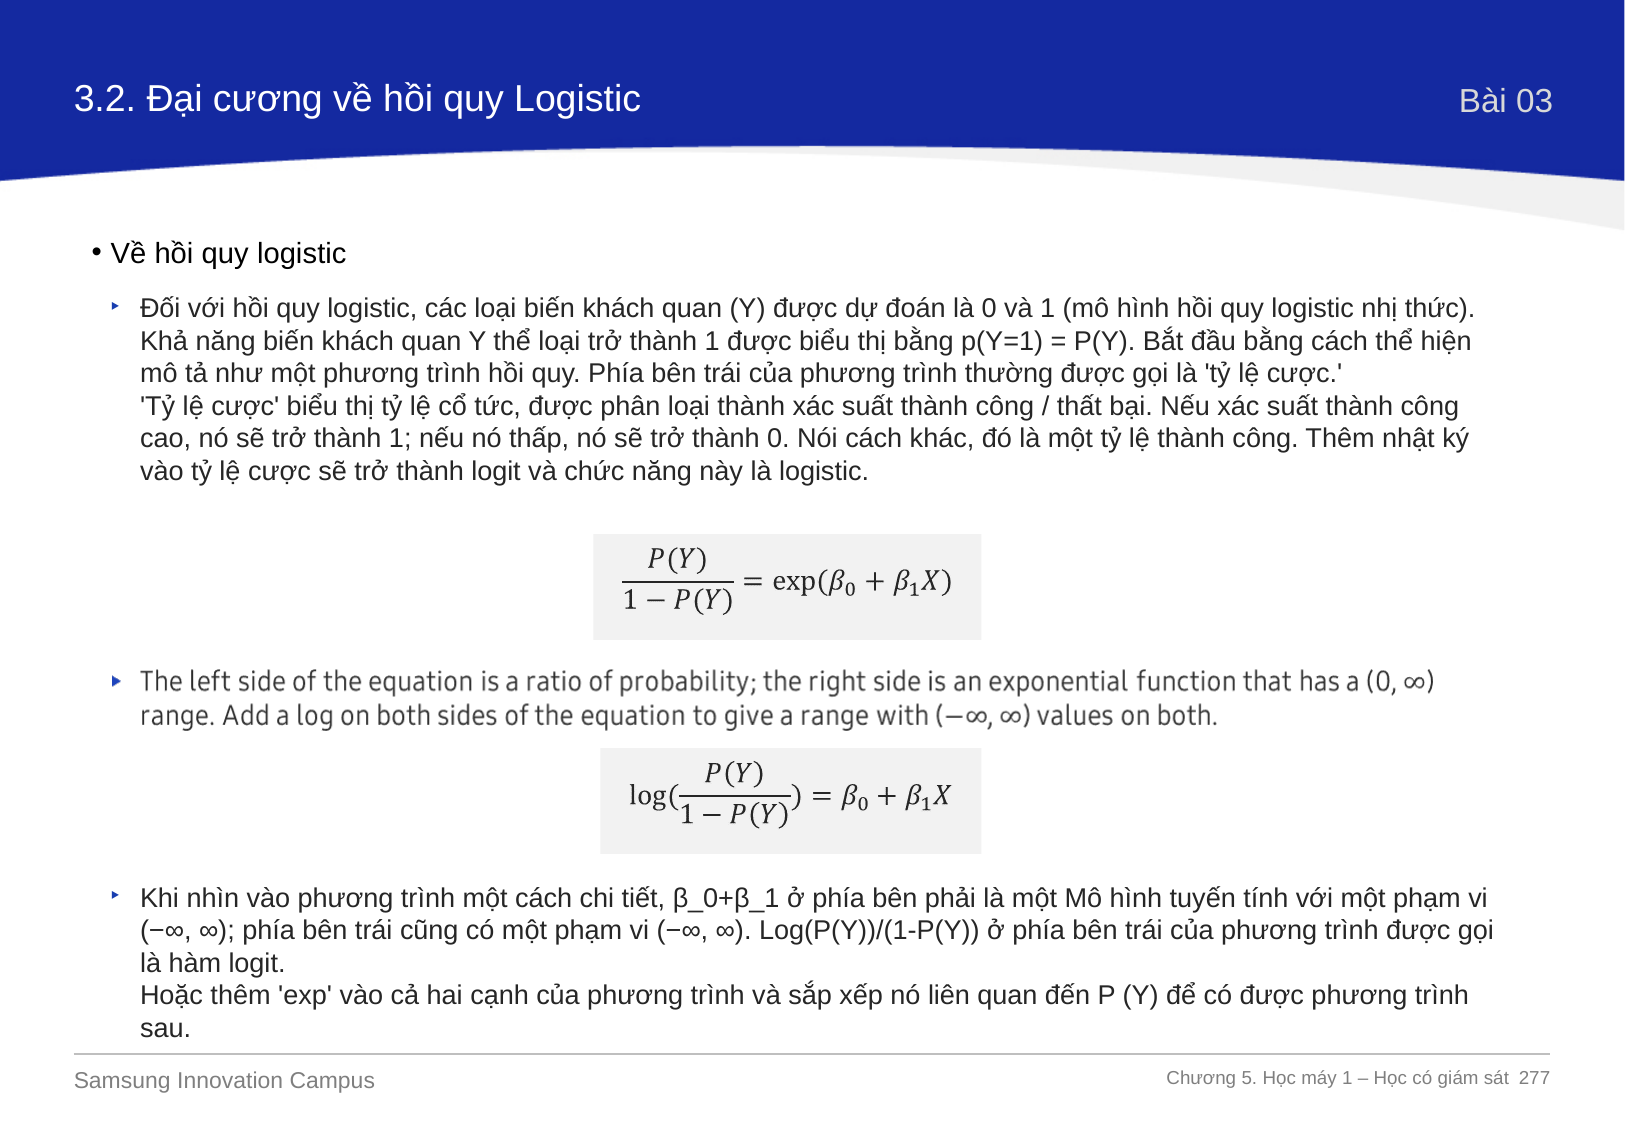

3.2. Đại cương về hồi quy Logistic
Bài 03
Về hồi quy logistic
Đối với hồi quy logistic, các loại biến khách quan (Y) được dự đoán là 0 và 1 (mô hình hồi quy logistic nhị thức). Khả năng biến khách quan Y thể loại trở thành 1 được biểu thị bằng p(Y=1) = P(Y). Bắt đầu bằng cách thể hiện mô tả như một phương trình hồi quy. Phía bên trái của phương trình thường được gọi là 'tỷ lệ cược.'
'Tỷ lệ cược' biểu thị tỷ lệ cổ tức, được phân loại thành xác suất thành công / thất bại. Nếu xác suất thành công cao, nó sẽ trở thành 1; nếu nó thấp, nó sẽ trở thành 0. Nói cách khác, đó là một tỷ lệ thành công. Thêm nhật ký vào tỷ lệ cược sẽ trở thành logit và chức năng này là logistic.

Khi nhìn vào phương trình một cách chi tiết, β_0+β_1 ở phía bên phải là một Mô hình tuyến tính với một phạm vi (−∞, ∞); phía bên trái cũng có một phạm vi (−∞, ∞). Log(P(Y))/(1-P(Y)) ở phía bên trái của phương trình được gọi là hàm logit.
Hoặc thêm 'exp' vào cả hai cạnh của phương trình và sắp xếp nó liên quan đến P (Y) để có được phương trình sau.